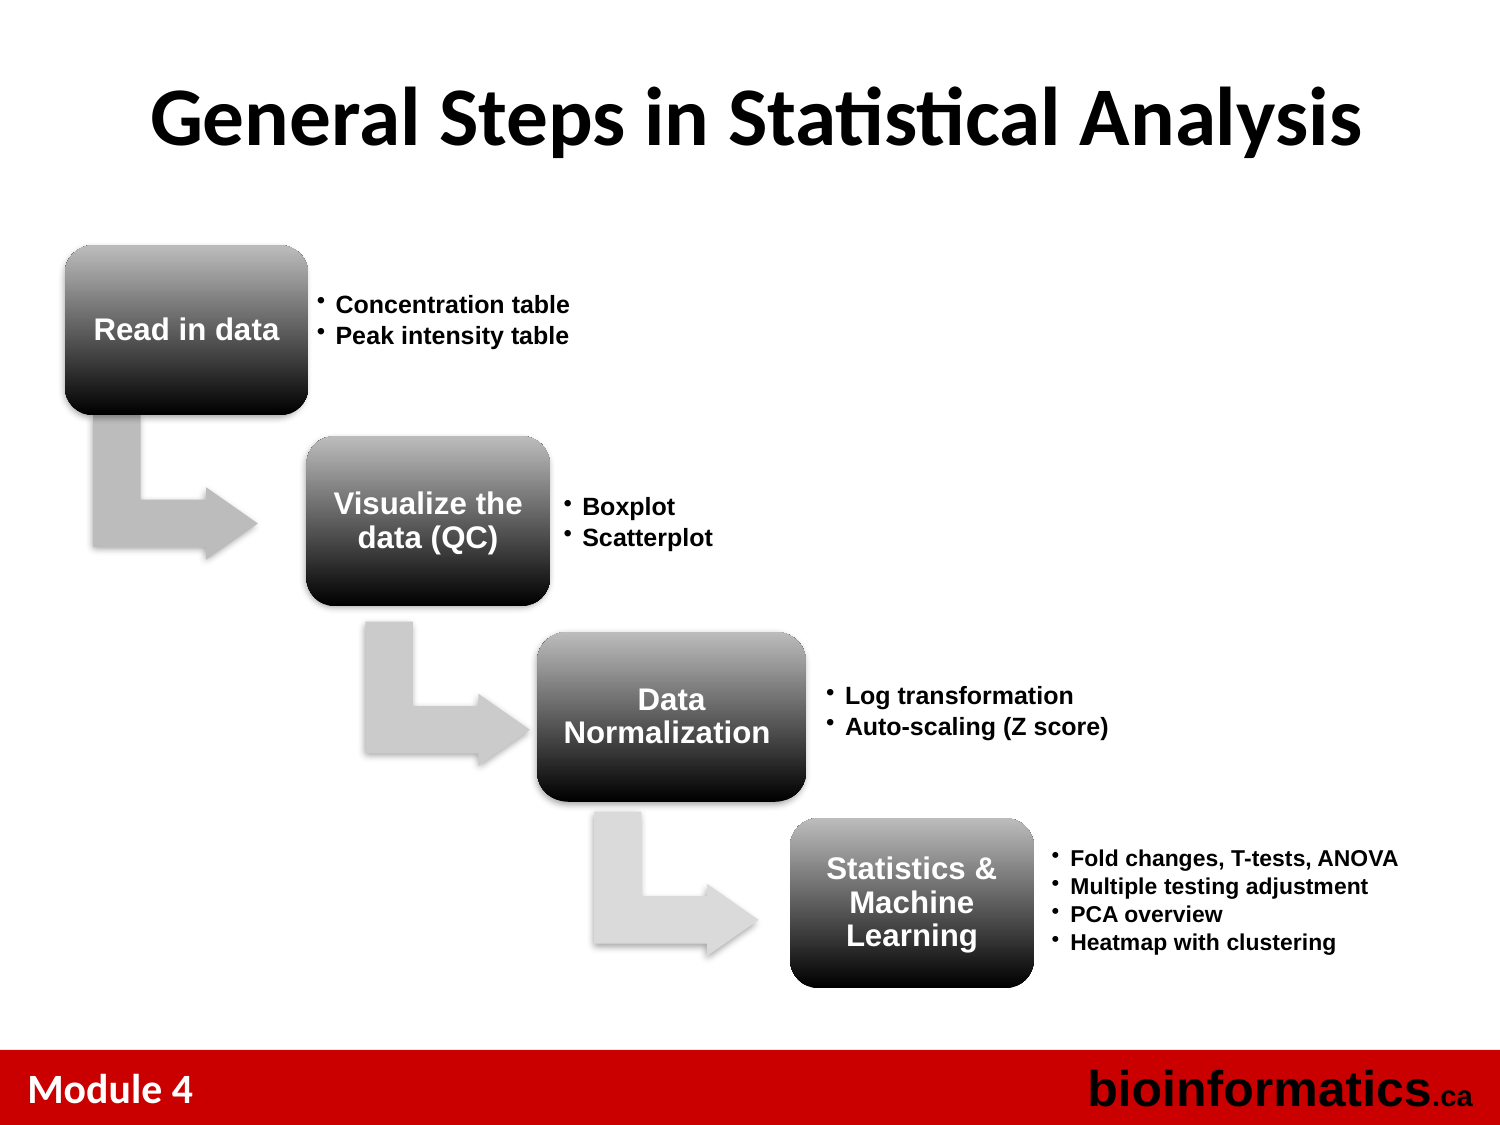

# General Steps in Statistical Analysis
Concentration table
Peak intensity table
Read in data

Visualize the data (QC)
Boxplot
Scatterplot

Data Normalization
Log transformation
Auto-scaling (Z score)

Fold changes, T-tests, ANOVA
Multiple testing adjustment
PCA overview
Heatmap with clustering
Statistics & Machine Learning